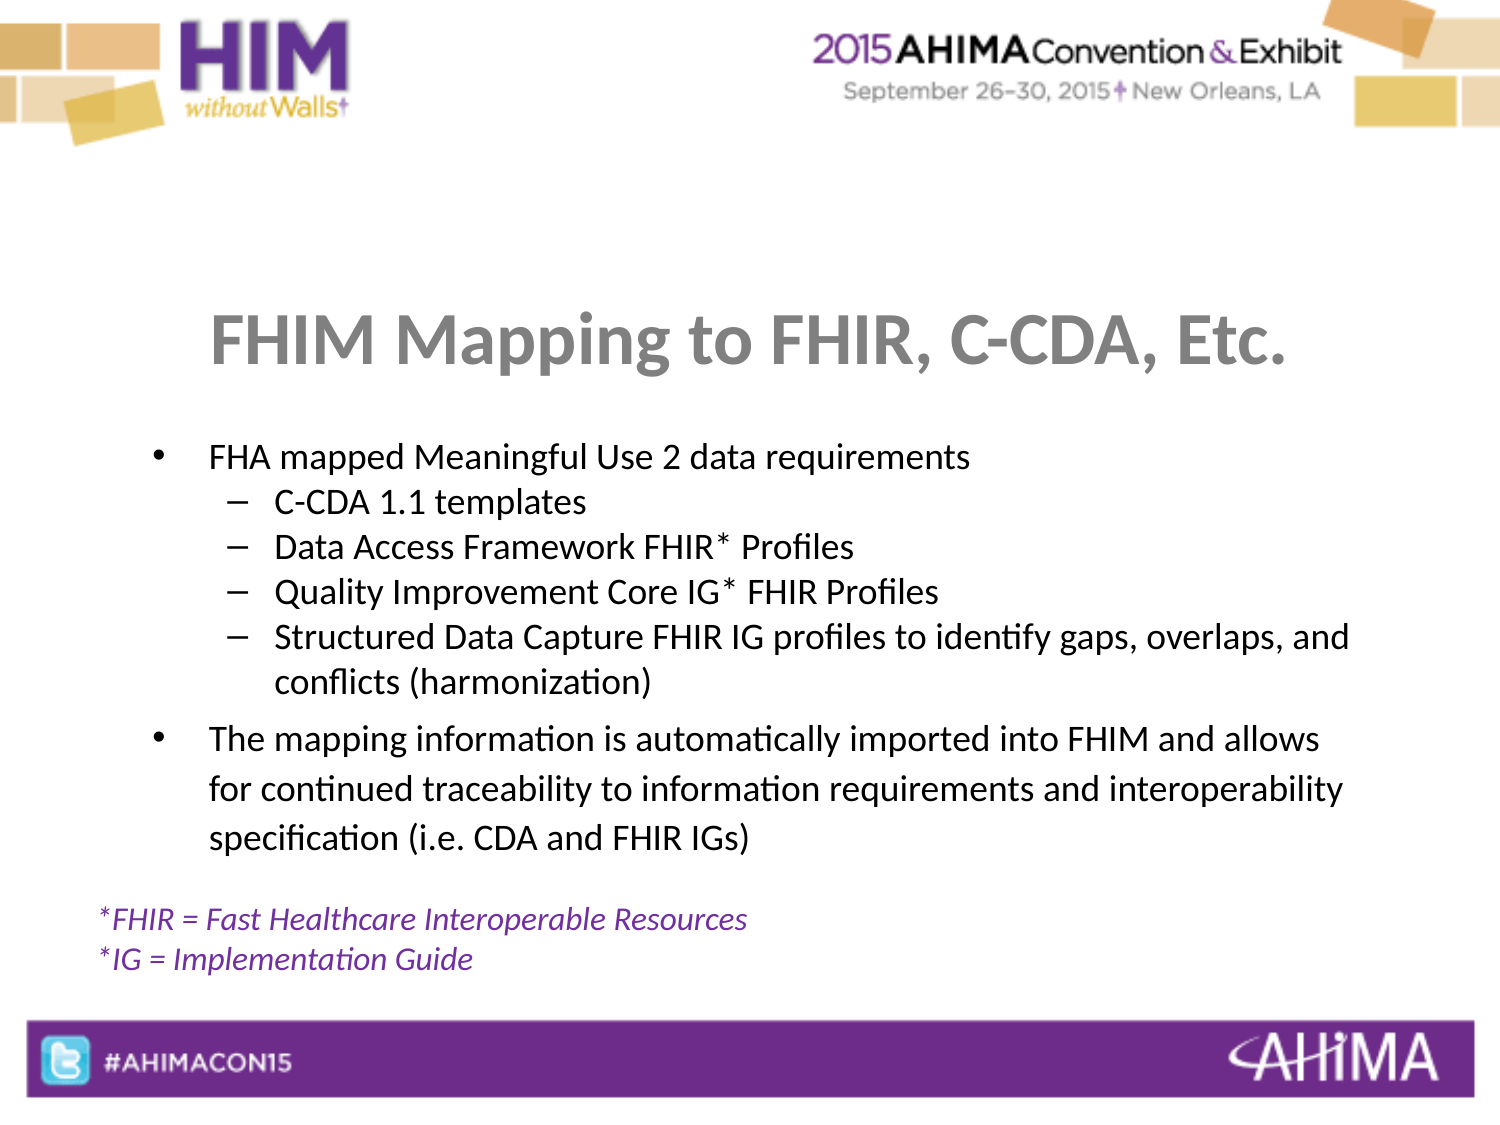

# FHIM Mapping to FHIR, C-CDA, Etc.
FHA mapped Meaningful Use 2 data requirements
C-CDA 1.1 templates
Data Access Framework FHIR* Profiles
Quality Improvement Core IG* FHIR Profiles
Structured Data Capture FHIR IG profiles to identify gaps, overlaps, and conflicts (harmonization)
The mapping information is automatically imported into FHIM and allows for continued traceability to information requirements and interoperability specification (i.e. CDA and FHIR IGs)
*FHIR = Fast Healthcare Interoperable Resources
*IG = Implementation Guide